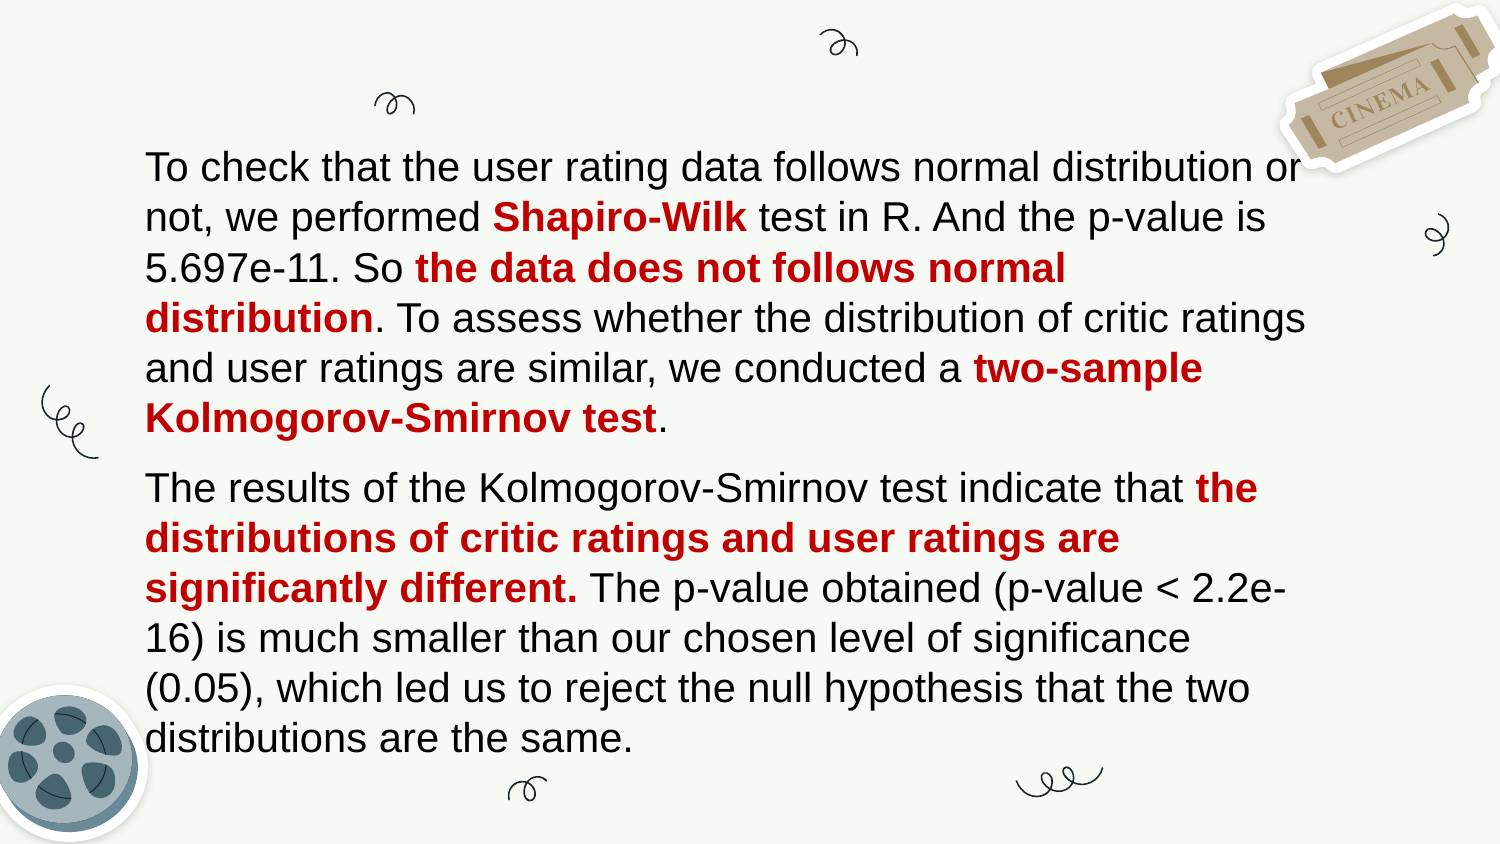

To check that the user rating data follows normal distribution or not, we performed Shapiro-Wilk test in R. And the p-value is 5.697e-11. So the data does not follows normal distribution. To assess whether the distribution of critic ratings and user ratings are similar, we conducted a two-sample Kolmogorov-Smirnov test.
The results of the Kolmogorov-Smirnov test indicate that the distributions of critic ratings and user ratings are significantly different. The p-value obtained (p-value < 2.2e-16) is much smaller than our chosen level of significance (0.05), which led us to reject the null hypothesis that the two distributions are the same.